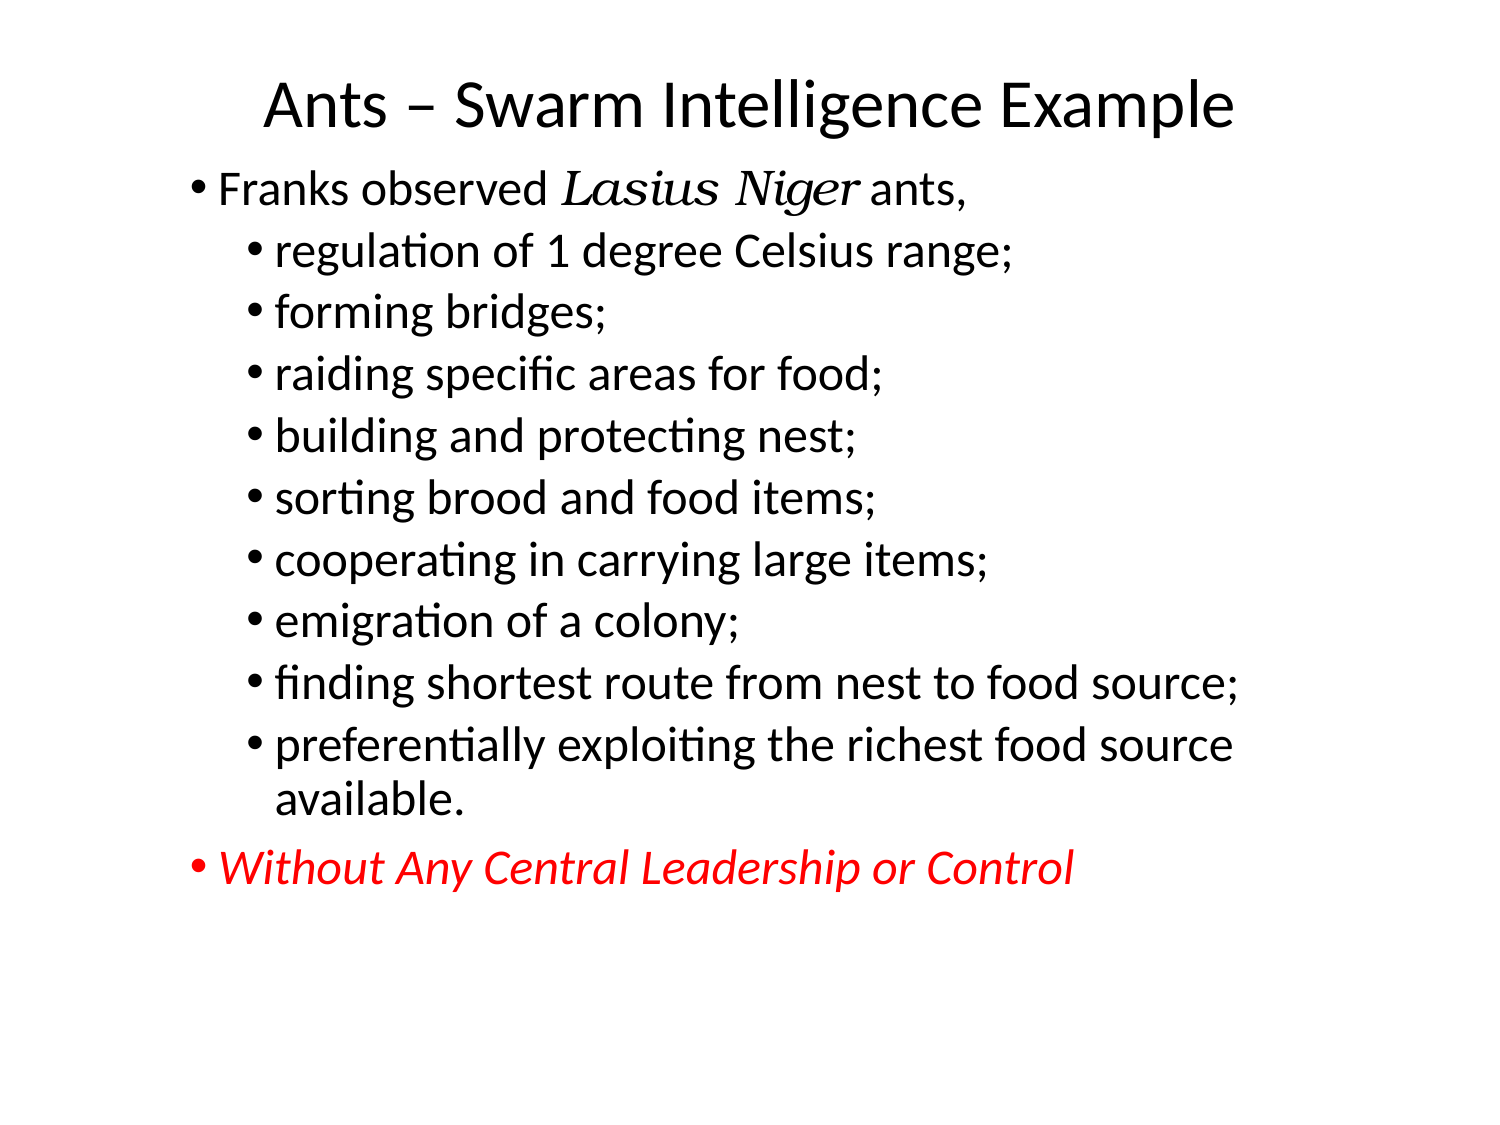

# Ants – Swarm Intelligence Example
Franks observed Lasius Niger ants,
regulation of 1 degree Celsius range;
forming bridges;
raiding specific areas for food;
building and protecting nest;
sorting brood and food items;
cooperating in carrying large items;
emigration of a colony;
finding shortest route from nest to food source;
preferentially exploiting the richest food source available.
Without Any Central Leadership or Control
6